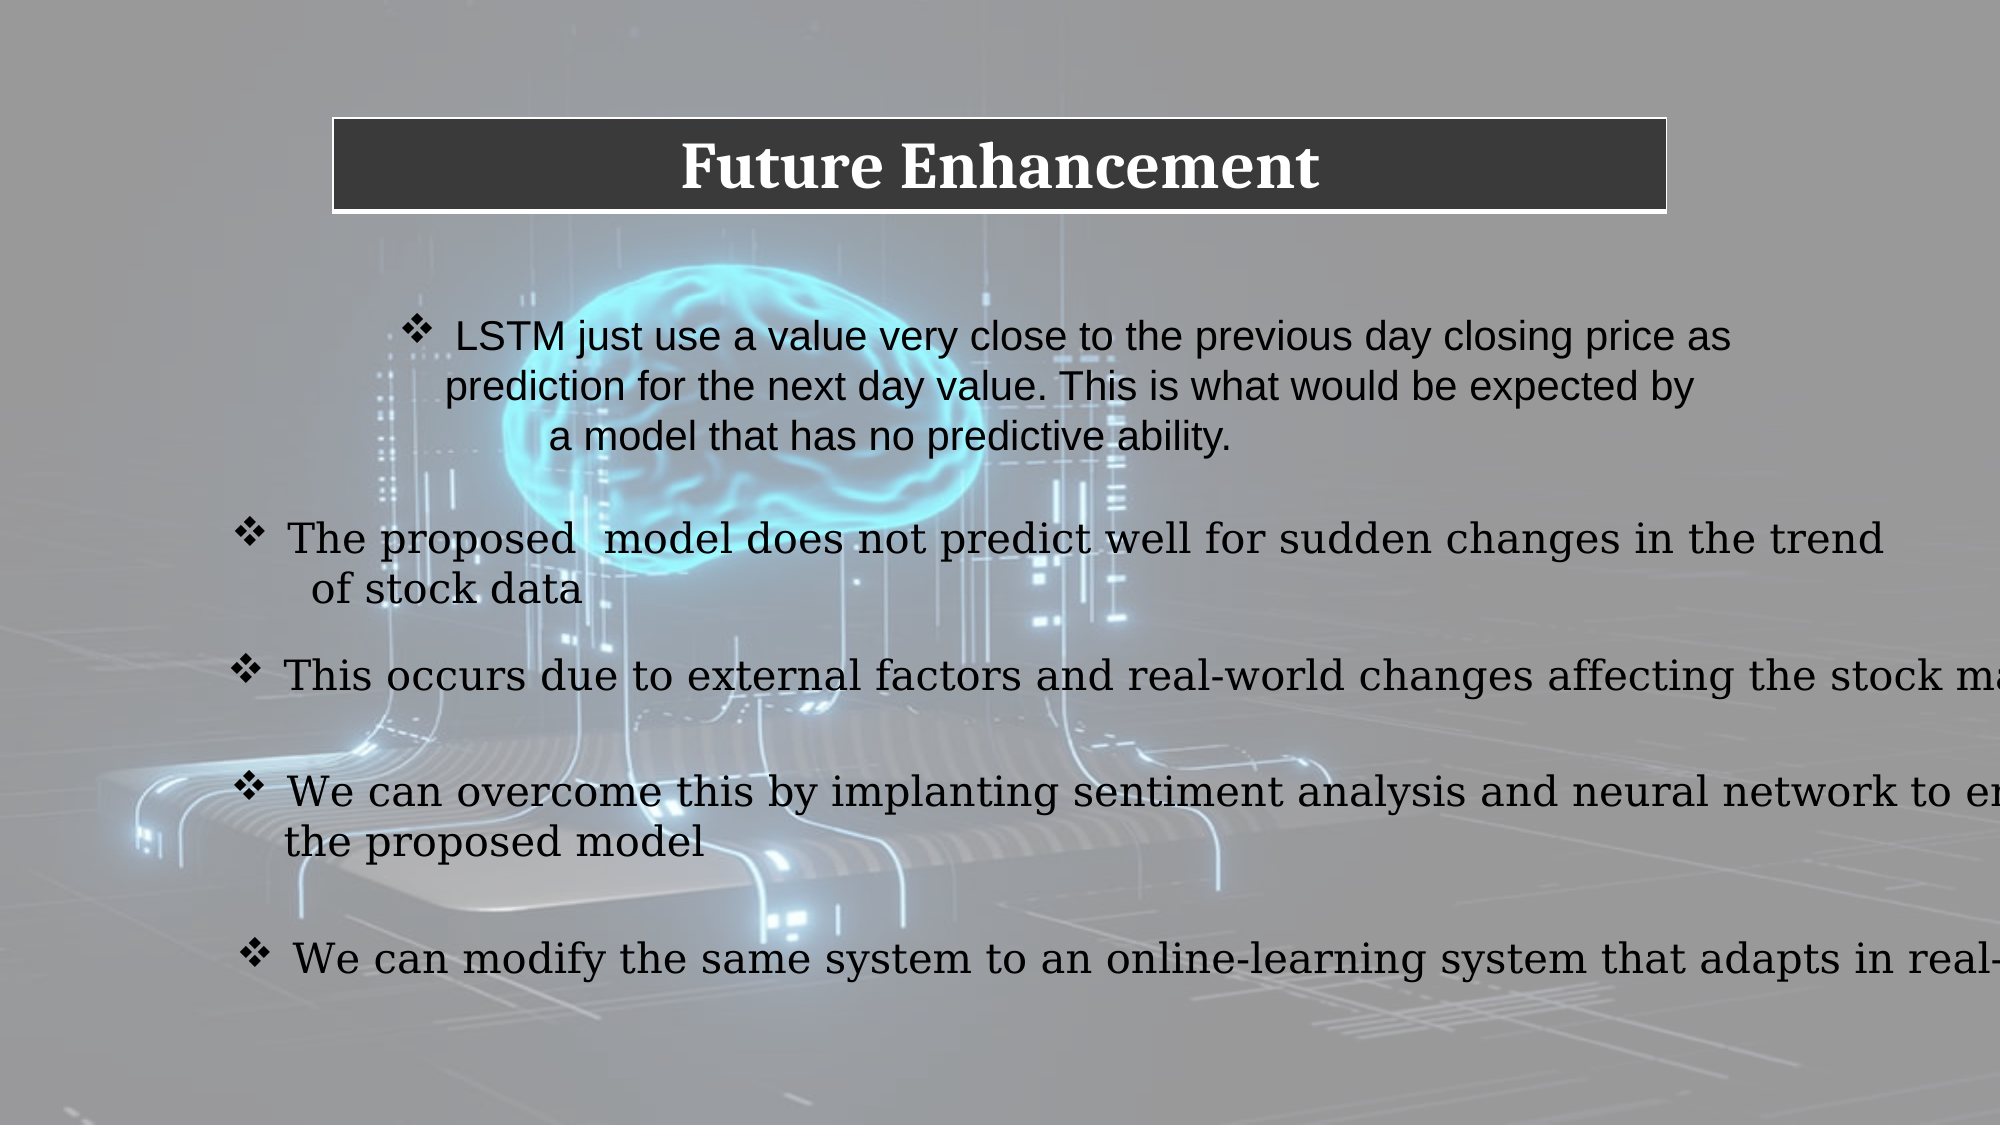

| Future Enhancement |
| --- |
LSTM just use a value very close to the previous day closing price as
    prediction for the next day value. This is what would be expected by
	a model that has no predictive ability.
The proposed  model does not predict well for sudden changes in the trend
      of stock data
This occurs due to external factors and real-world changes affecting the stock market
We can overcome this by implanting sentiment analysis and neural network to enhance
    the proposed model
We can modify the same system to an online-learning system that adapts in real-time